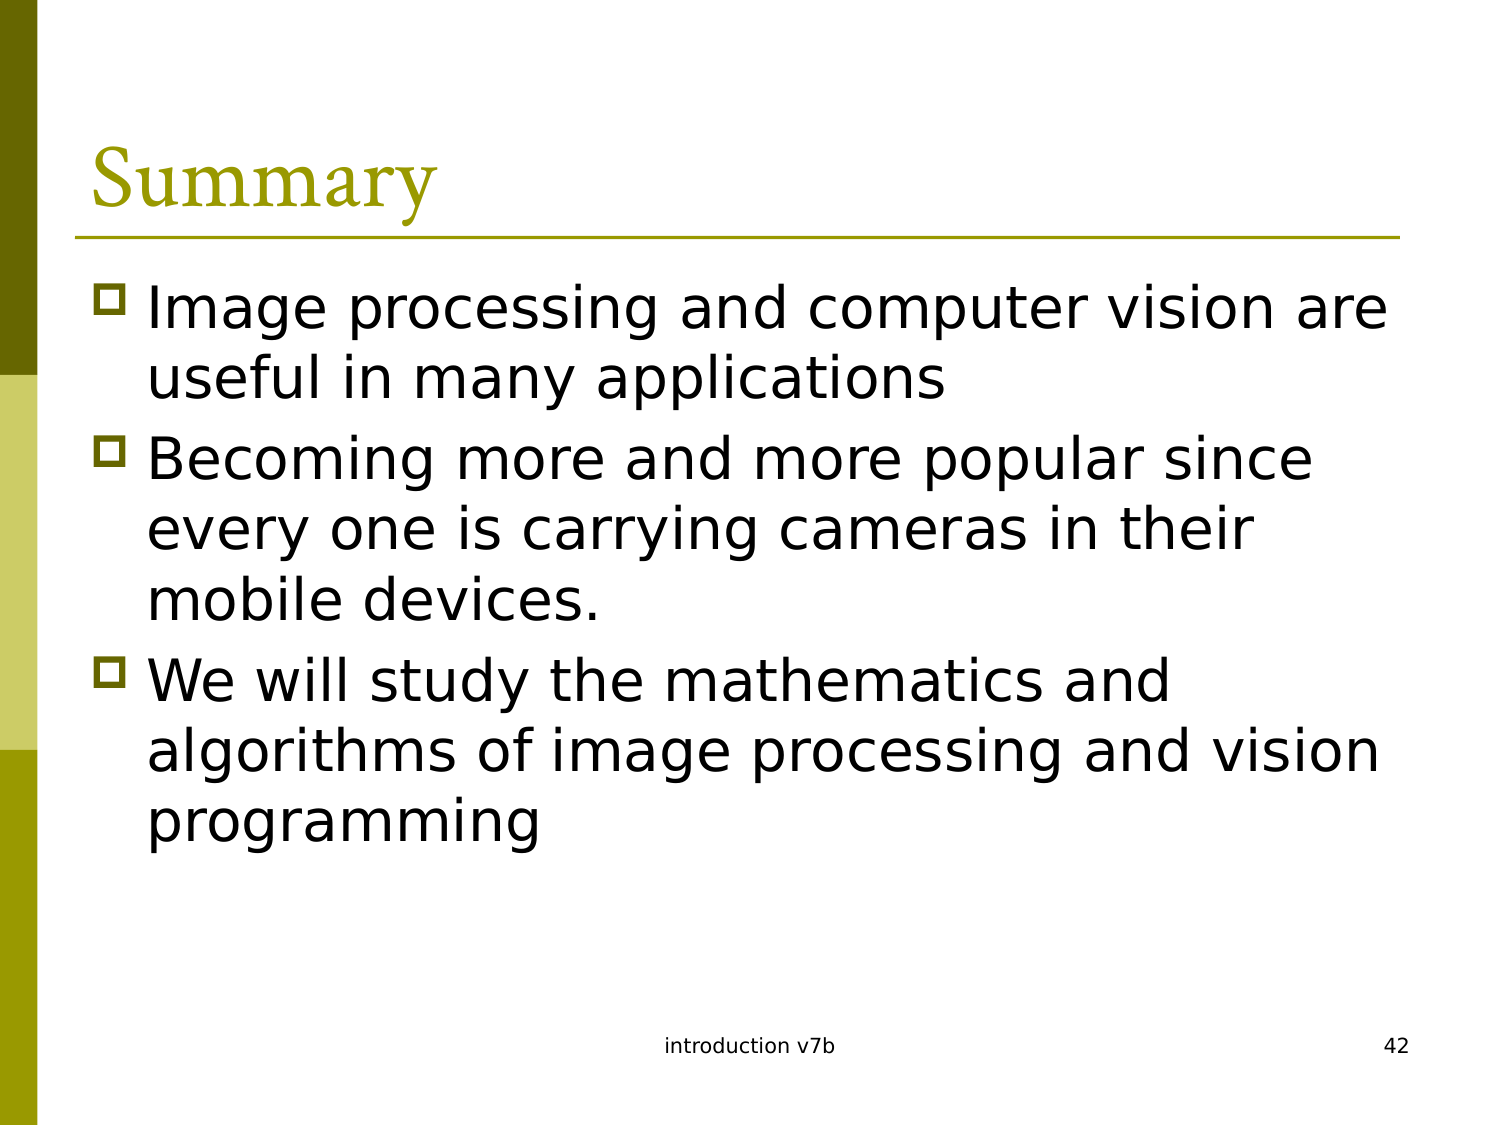

# Summary
Image processing and computer vision are useful in many applications
Becoming more and more popular since every one is carrying cameras in their mobile devices.
We will study the mathematics and algorithms of image processing and vision programming

introduction v7b
42